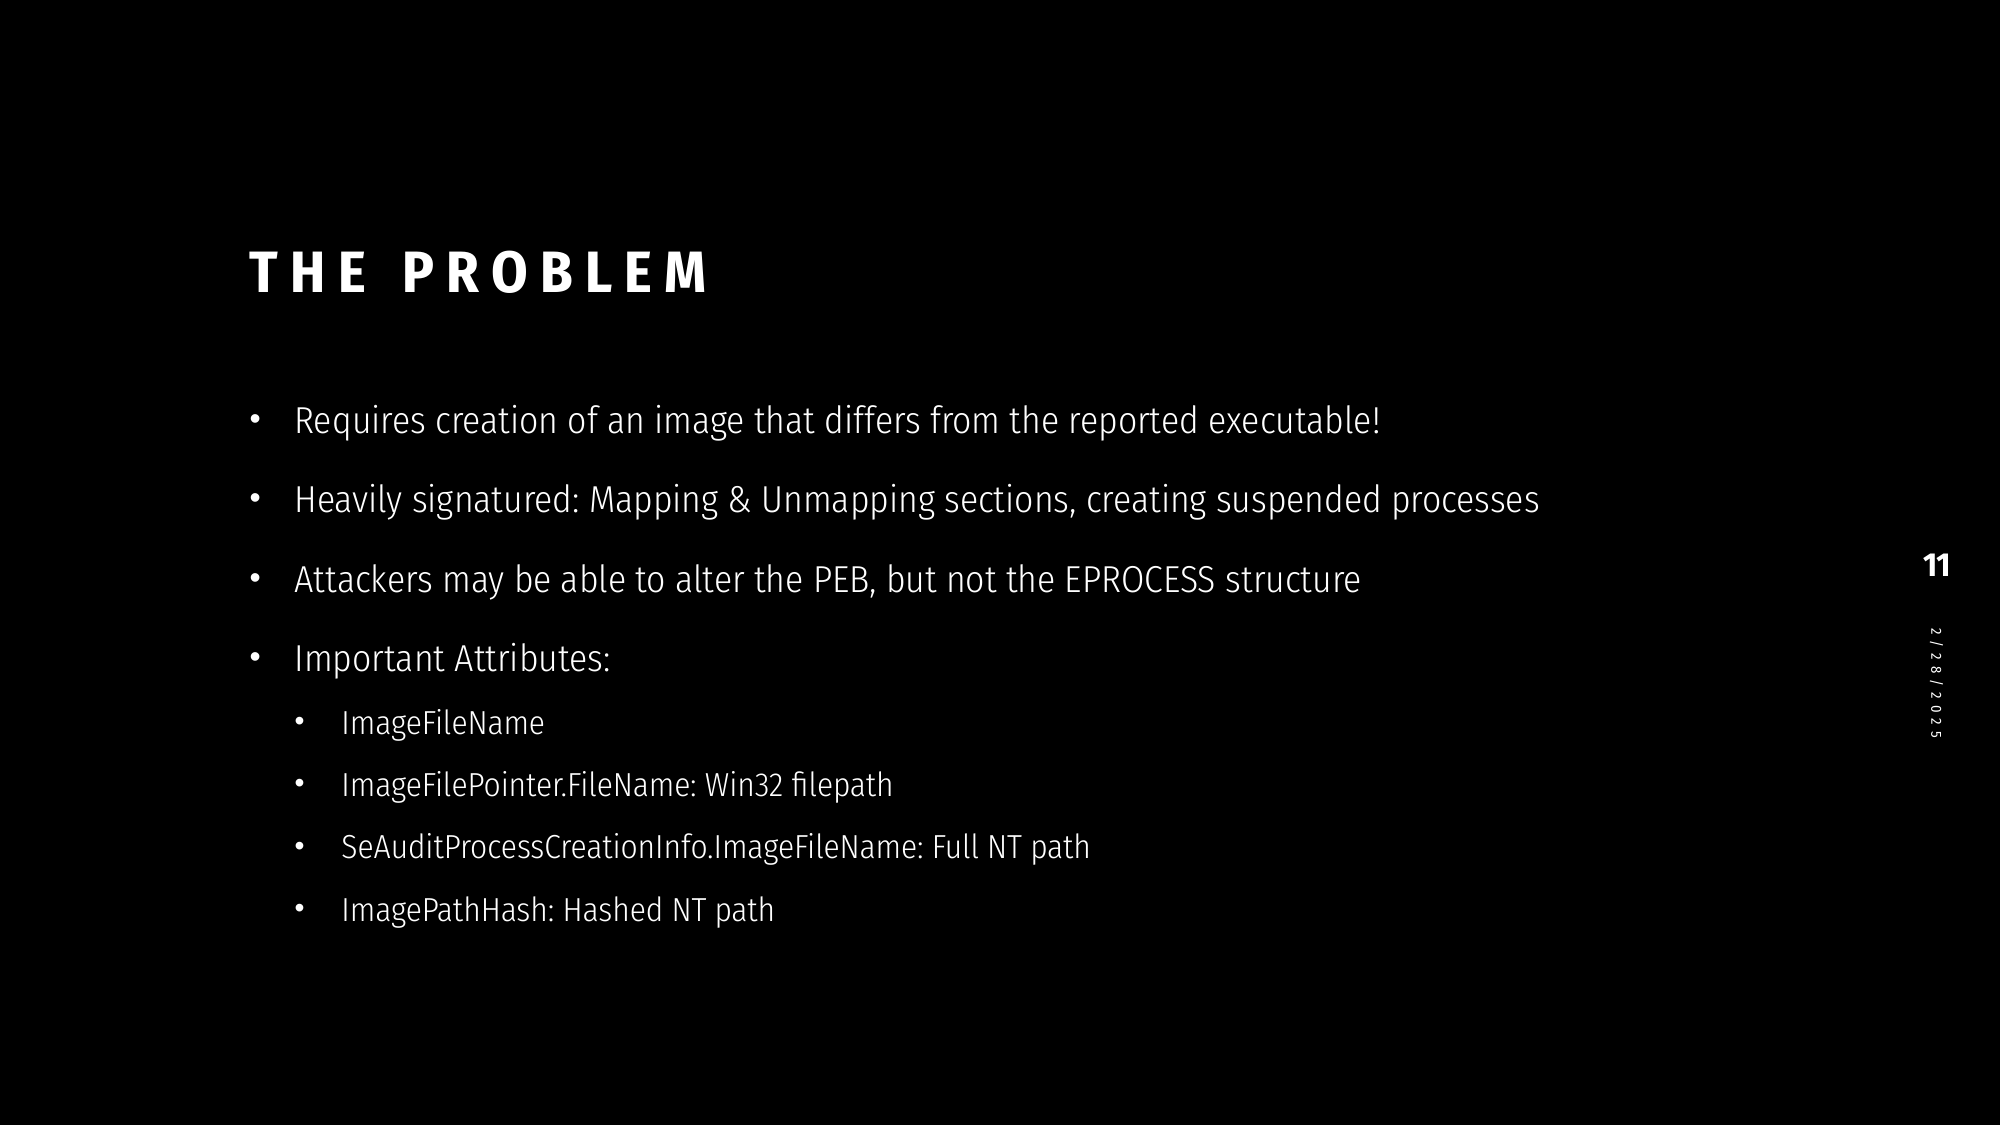

# The problem

Requires creation of an image that differs from the reported executable!
Heavily signatured: Mapping & Unmapping sections, creating suspended processes
Attackers may be able to alter the PEB, but not the EPROCESS structure
Important Attributes:
ImageFileName
ImageFilePointer.FileName: Win32 filepath
SeAuditProcessCreationInfo.ImageFileName: Full NT path
ImagePathHash: Hashed NT path

11
2/28/2025